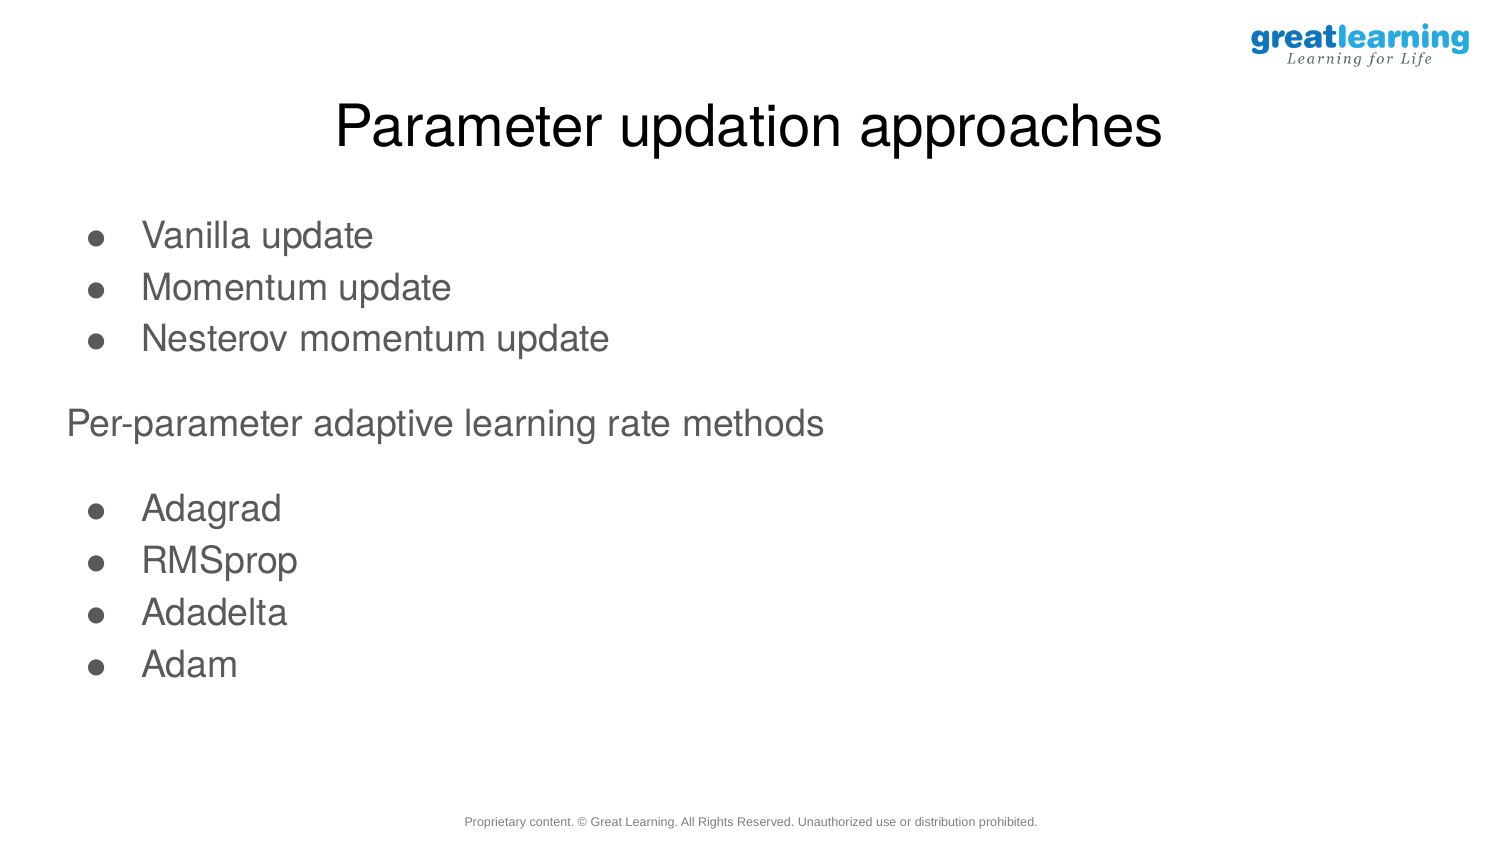

# Parameter updation approaches
Vanilla update
Momentum update
Nesterov momentum update
Per-parameter adaptive learning rate methods
Adagrad
RMSprop
Adadelta
Adam